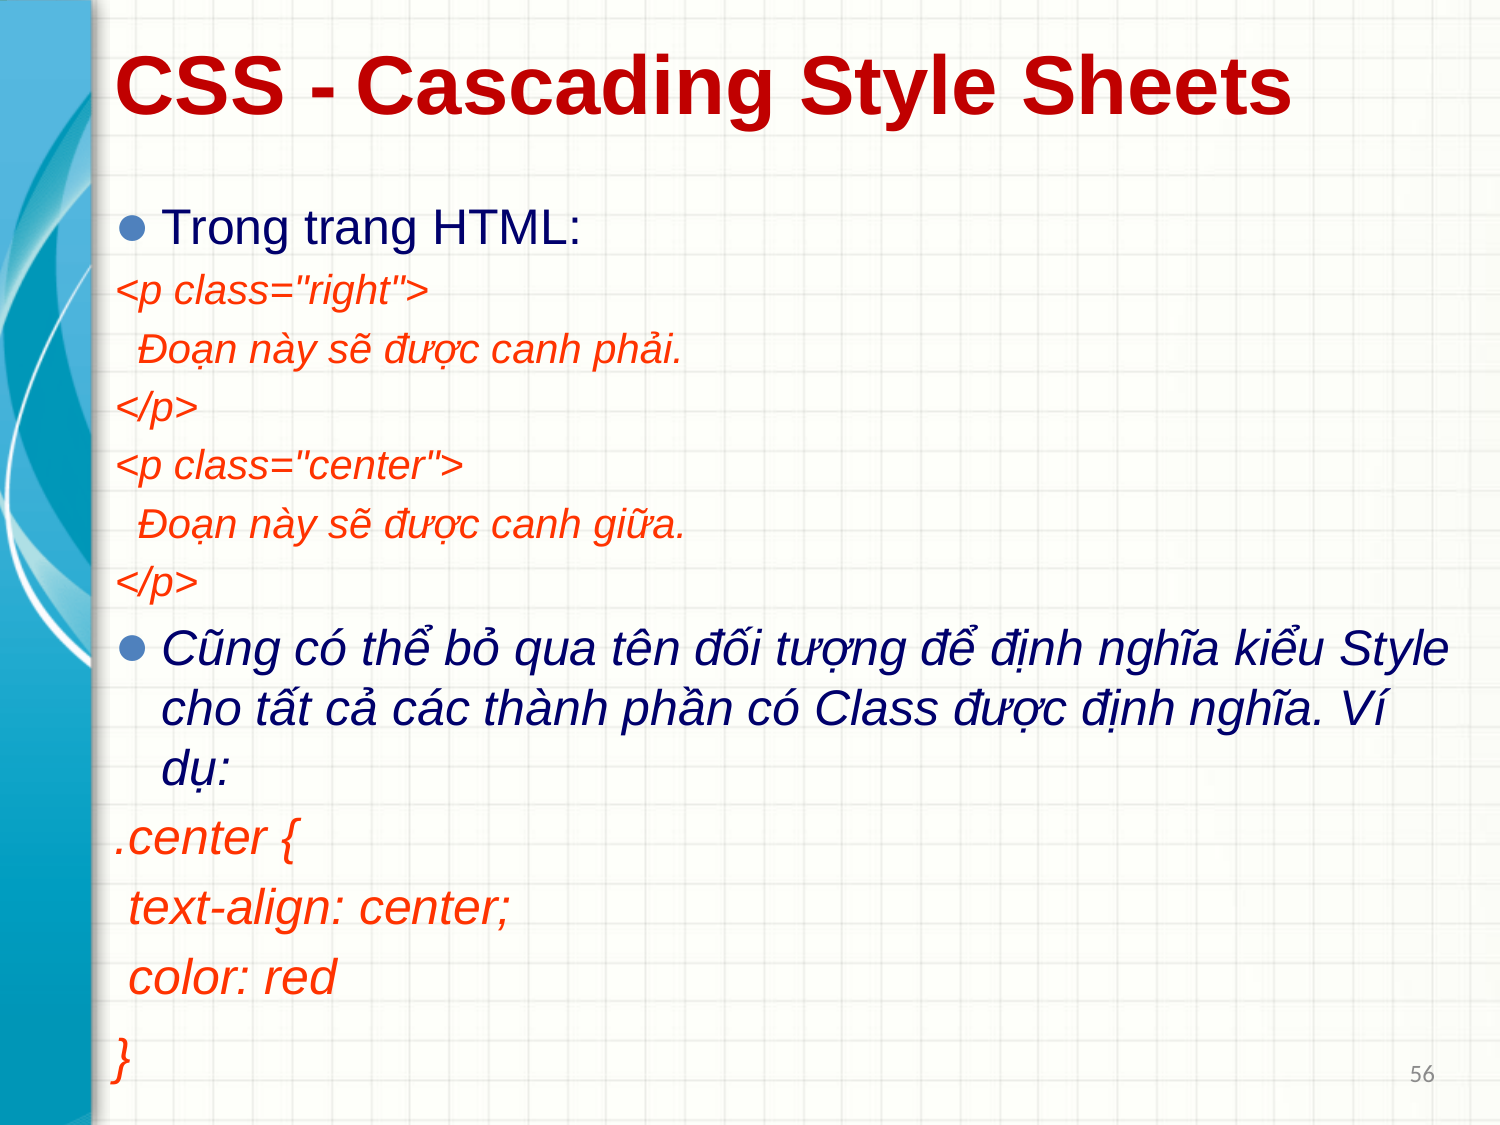

# CSS - Cascading Style Sheets
Trong trang HTML:
<p class="right">
  Đoạn này sẽ được canh phải.
</p>
<p class="center">
  Đoạn này sẽ được canh giữa.
</p>
Cũng có thể bỏ qua tên đối tượng để định nghĩa kiểu Style cho tất cả các thành phần có Class được định nghĩa. Ví dụ:
.center {
 text-align: center;
 color: red
}
56